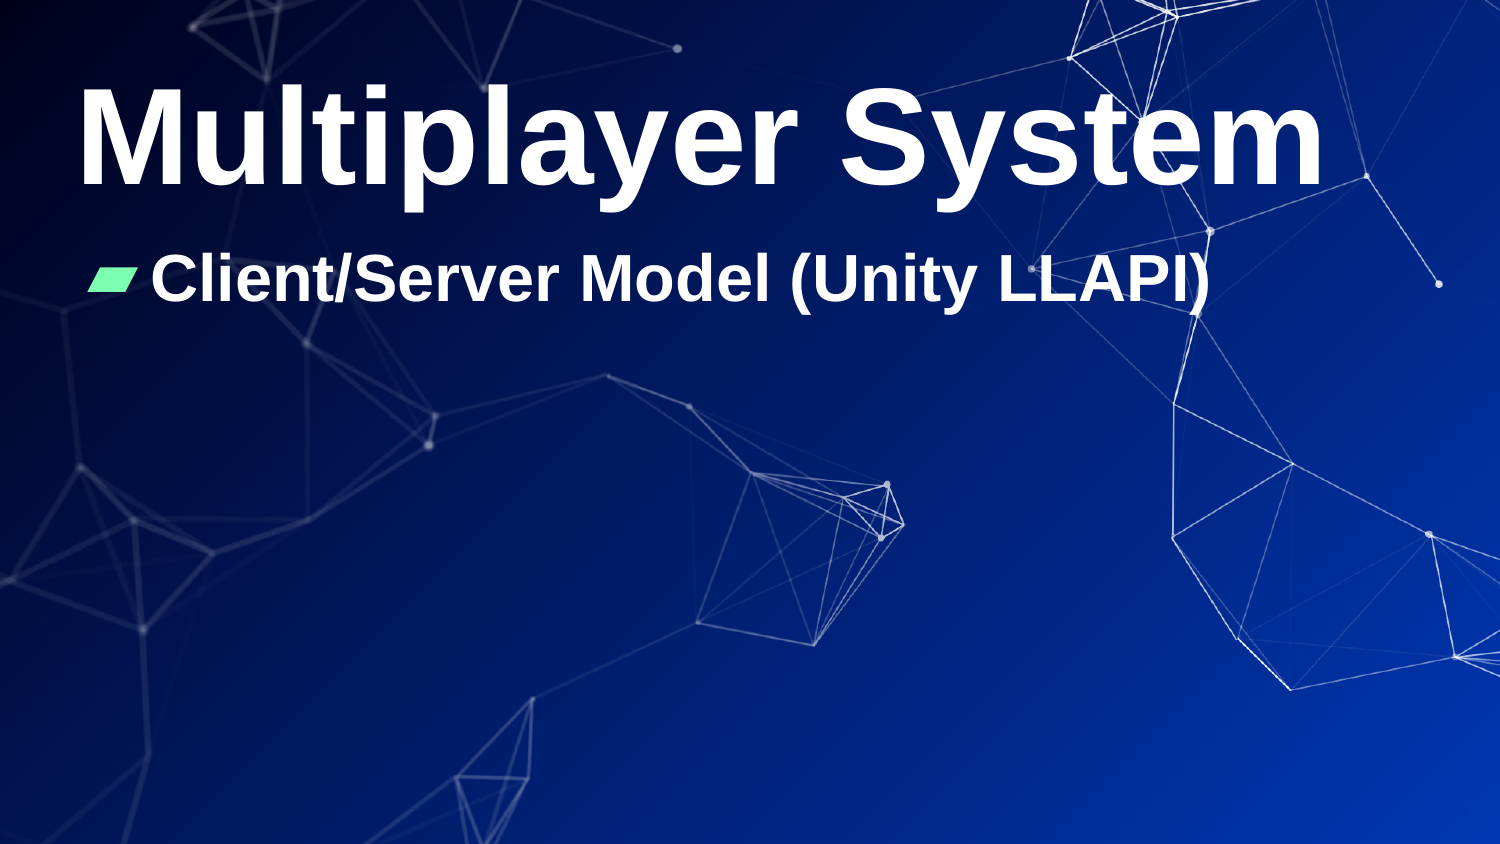

# Multiplayer System
Client/Server Model (Unity LLAPI)
6